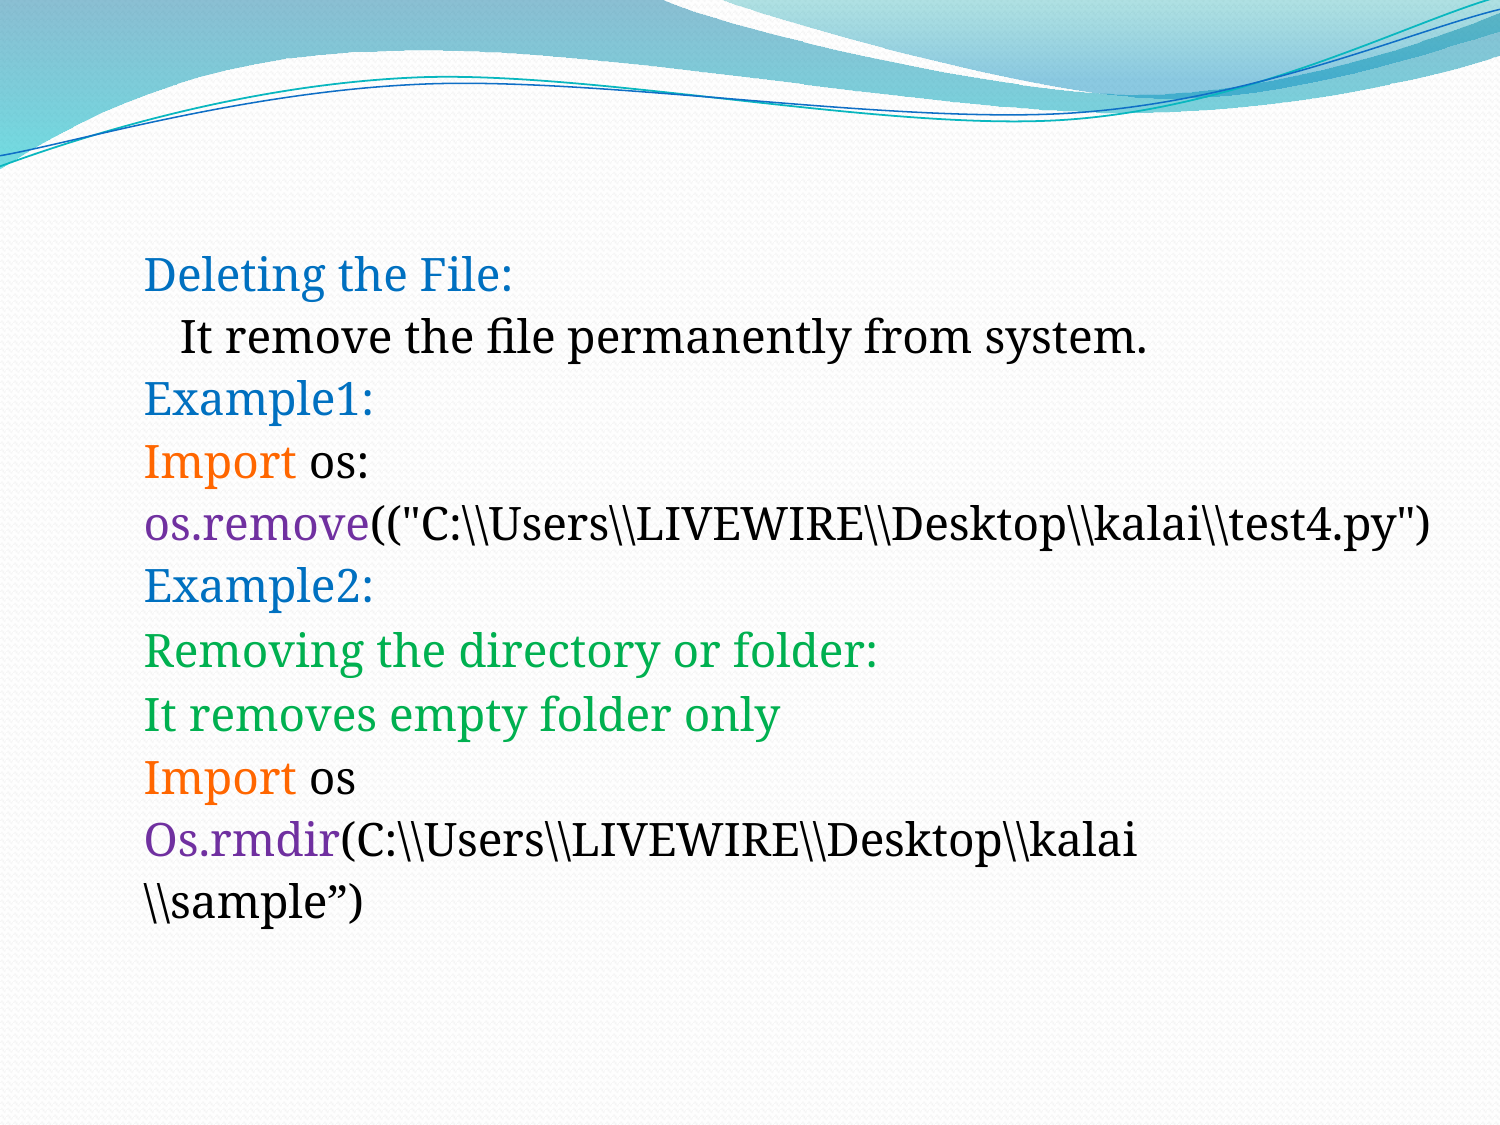

Deleting the File:
   It remove the file permanently from system.
Example1:
Import os:
os.remove(("C:\\Users\\LIVEWIRE\\Desktop\\kalai\\test4.py")
Example2:
Removing the directory or folder:
It removes empty folder only
Import os
Os.rmdir(C:\\Users\\LIVEWIRE\\Desktop\\kalai
\\sample”)